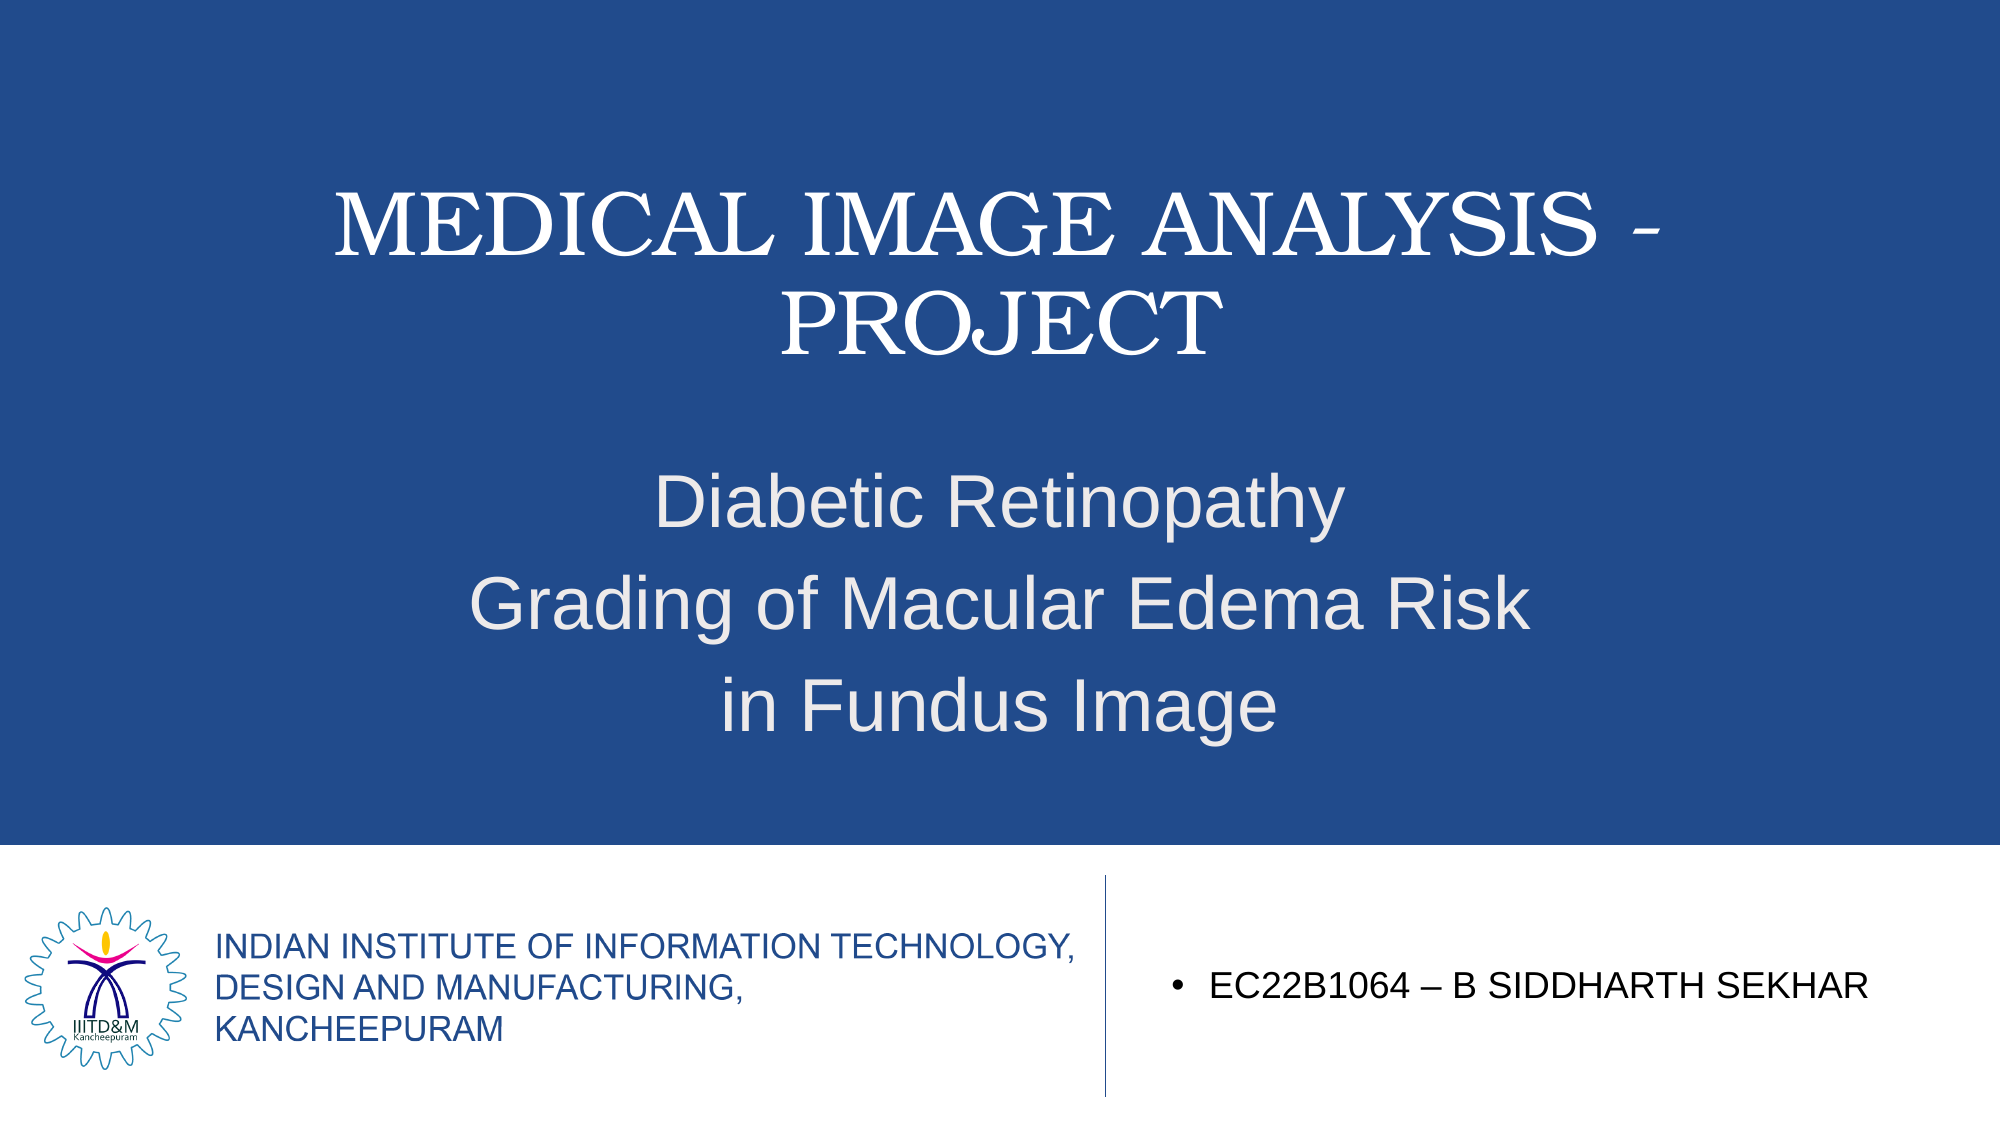

# MEDICAL IMAGE ANALYSIS - PROJECT
Diabetic Retinopathy
Grading of Macular Edema Risk
in Fundus Image
EC22B1064 – B SIDDHARTH SEKHAR